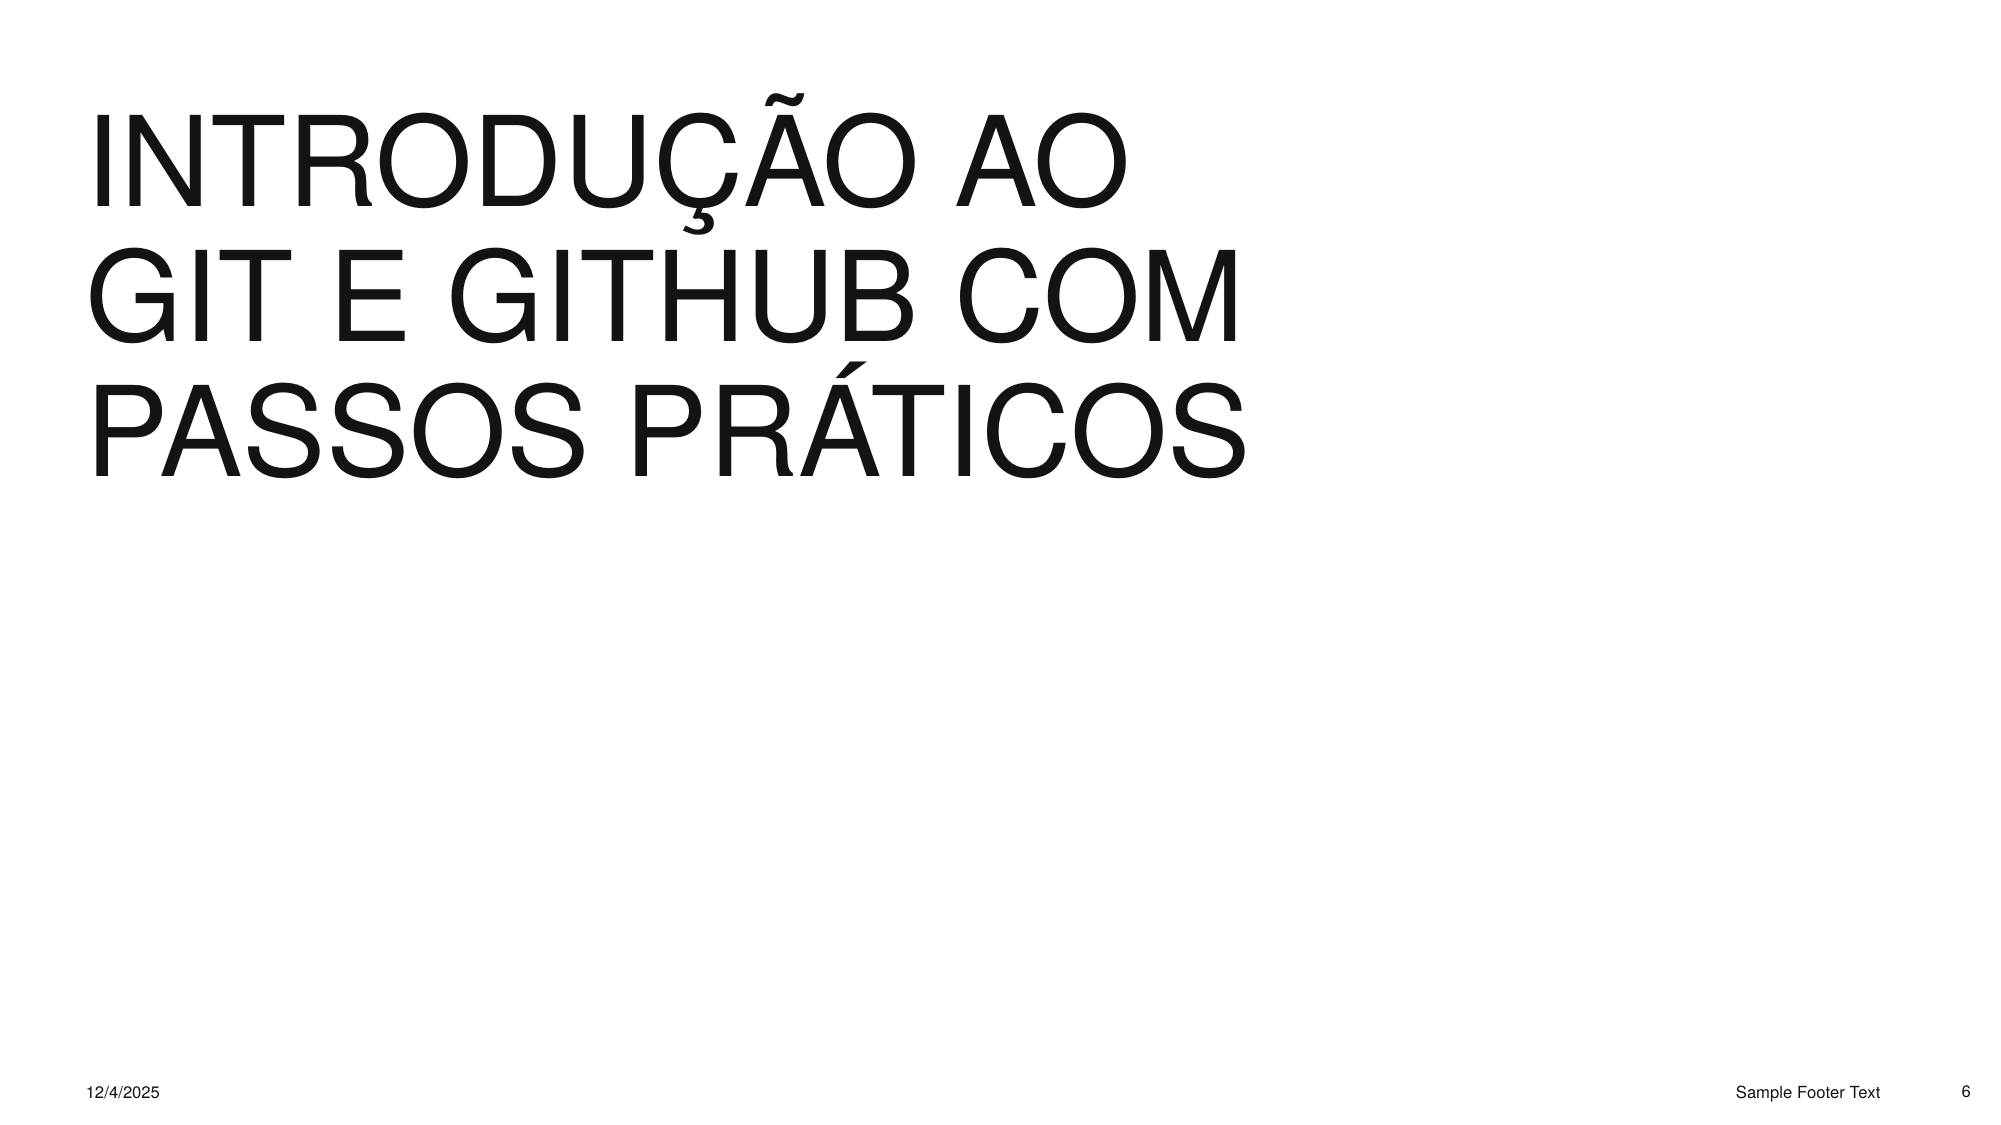

# Introdução ao Git e GitHub com passos práticos

12/4/2025
Sample Footer Text
6